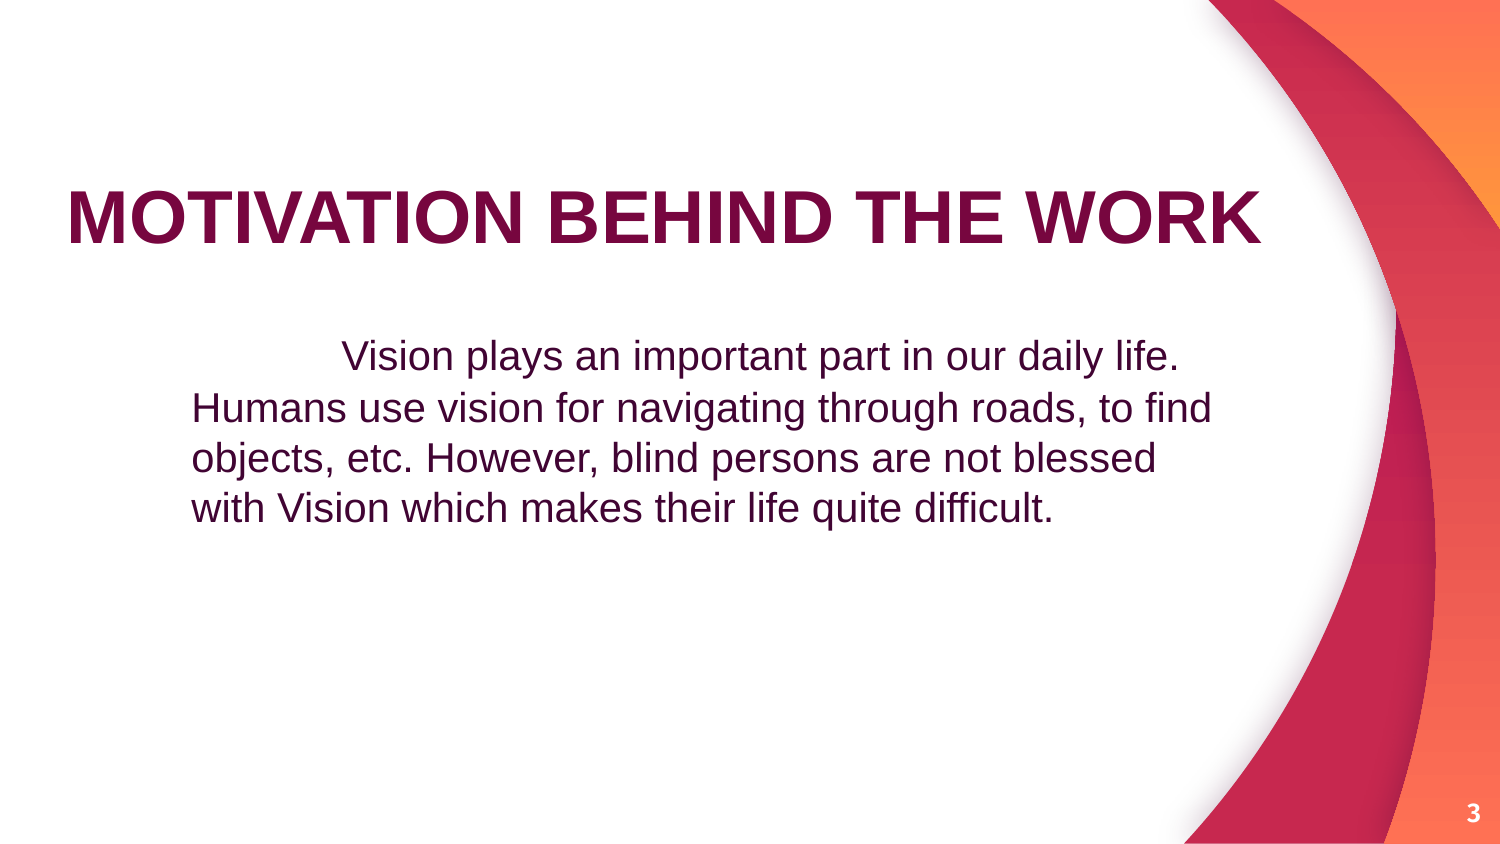

# MOTIVATION BEHIND THE WORK
 	Vision plays an important part in our daily life. Humans use vision for navigating through roads, to find objects, etc. However, blind persons are not blessed with Vision which makes their life quite difficult.
3